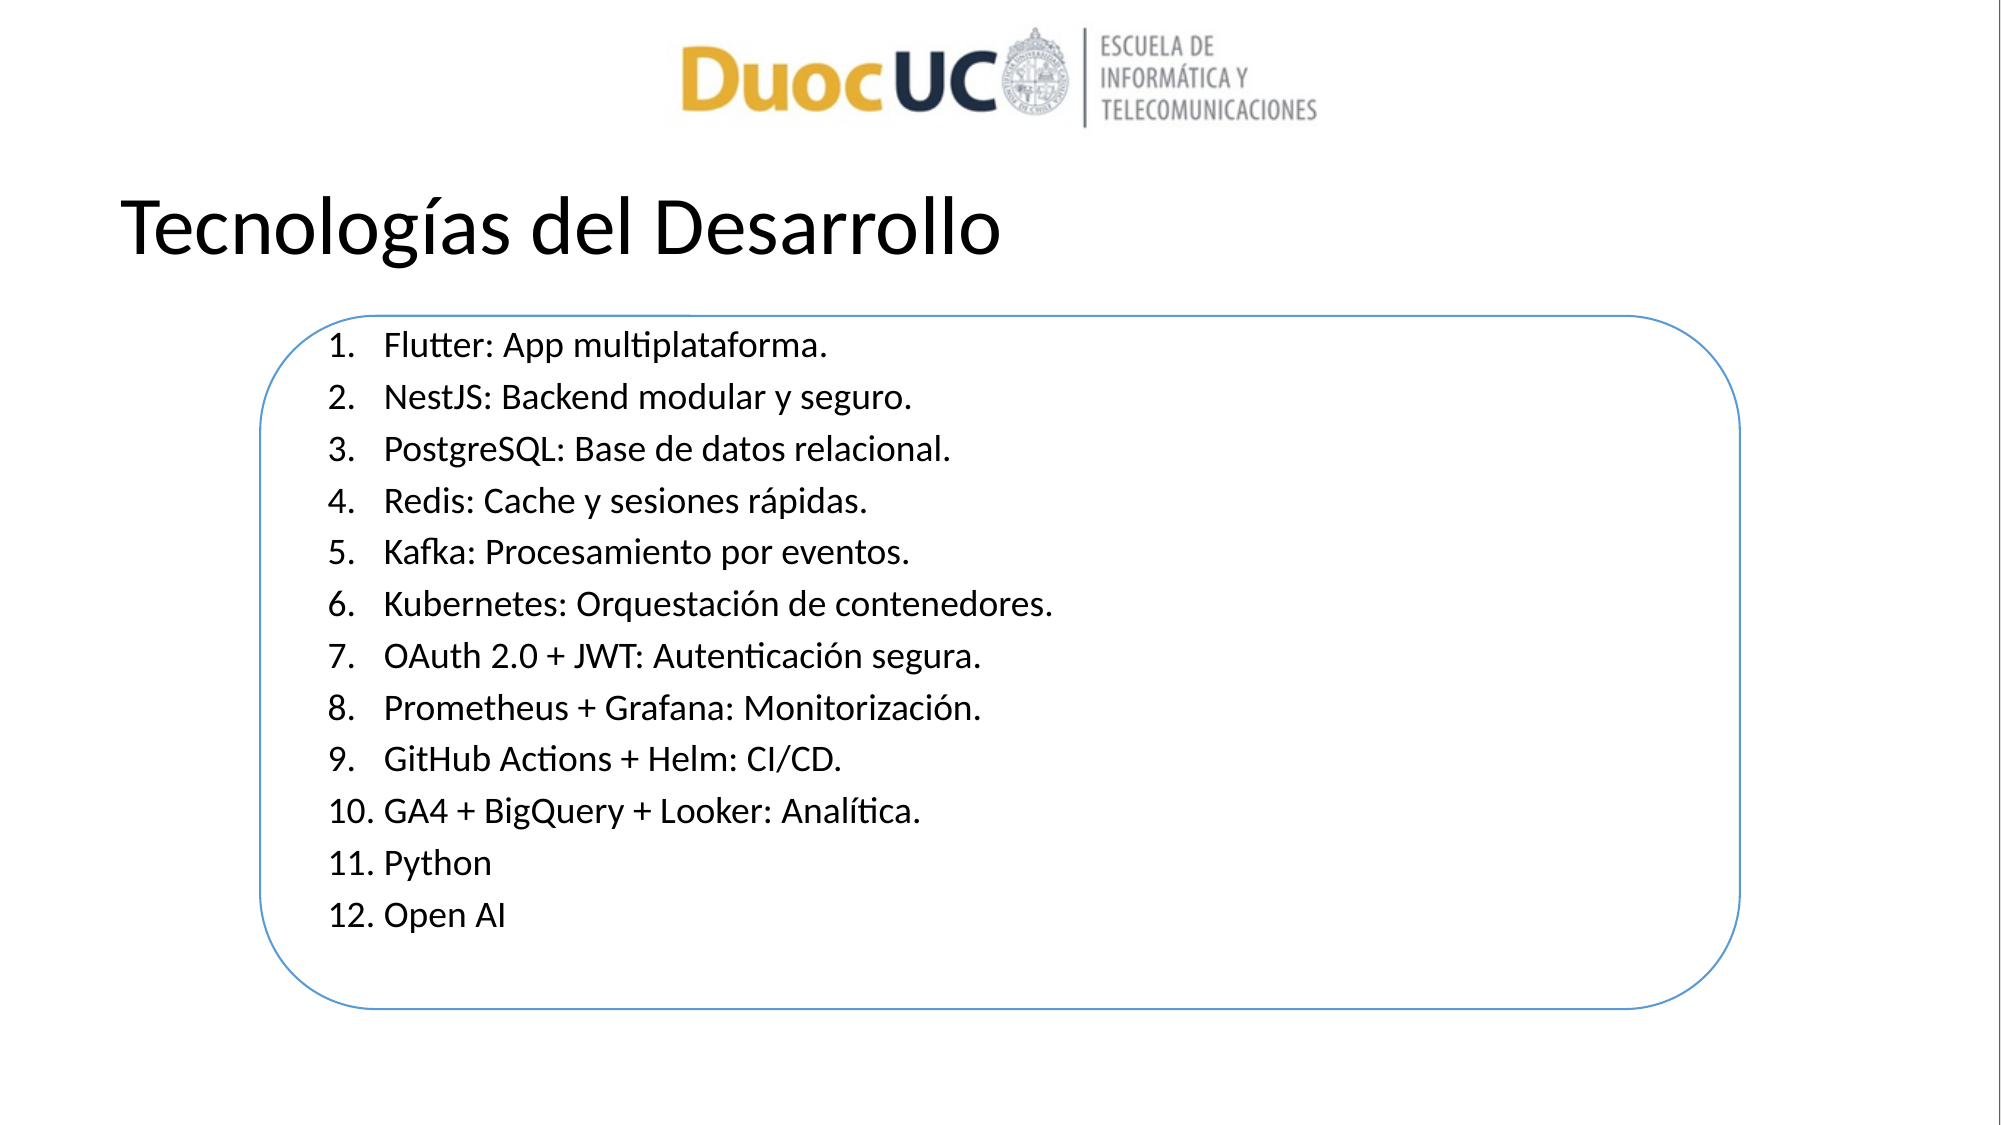

# Tecnologías del Desarrollo
Flutter: App multiplataforma.
NestJS: Backend modular y seguro.
PostgreSQL: Base de datos relacional.
Redis: Cache y sesiones rápidas.
Kafka: Procesamiento por eventos.
Kubernetes: Orquestación de contenedores.
OAuth 2.0 + JWT: Autenticación segura.
Prometheus + Grafana: Monitorización.
GitHub Actions + Helm: CI/CD.
GA4 + BigQuery + Looker: Analítica.
Python
Open AI